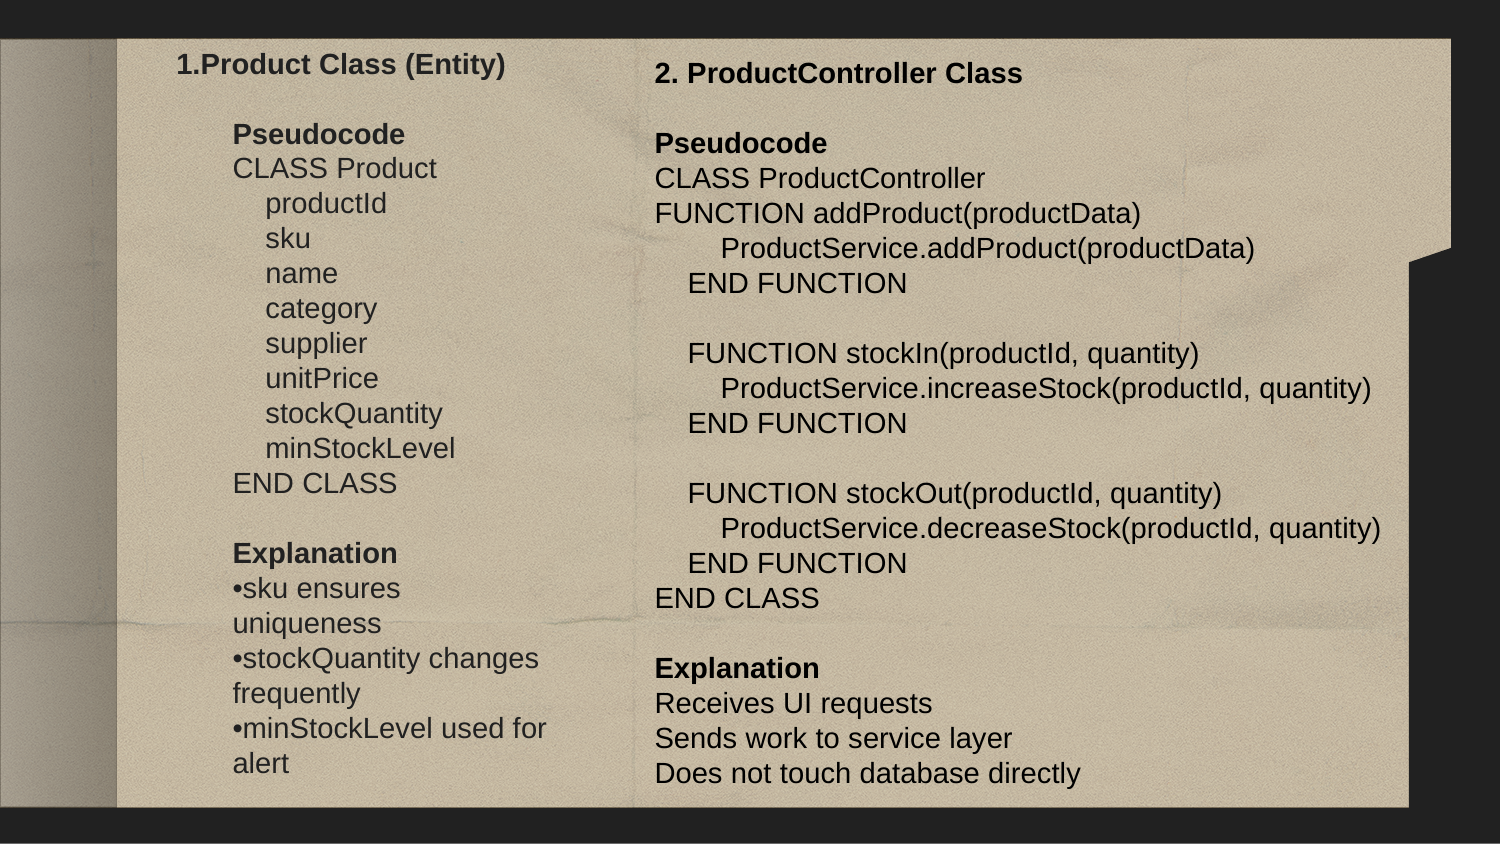

2. ProductController Class

Pseudocode
CLASS ProductController
FUNCTION addProduct(productData)
        ProductService.addProduct(productData)
    END FUNCTION

    FUNCTION stockIn(productId, quantity)
        ProductService.increaseStock(productId, quantity)
    END FUNCTION

    FUNCTION stockOut(productId, quantity)
        ProductService.decreaseStock(productId, quantity)
    END FUNCTION
END CLASS

Explanation
Receives UI requests
Sends work to service layer
Does not touch database directly
# 1.Product Class (Entity) Pseudocode CLASS Product productId sku name category supplier unitPrice stockQuantity minStockLevel END CLASS Explanation •sku ensures uniqueness •stockQuantity changes frequently •minStockLevel used for alert